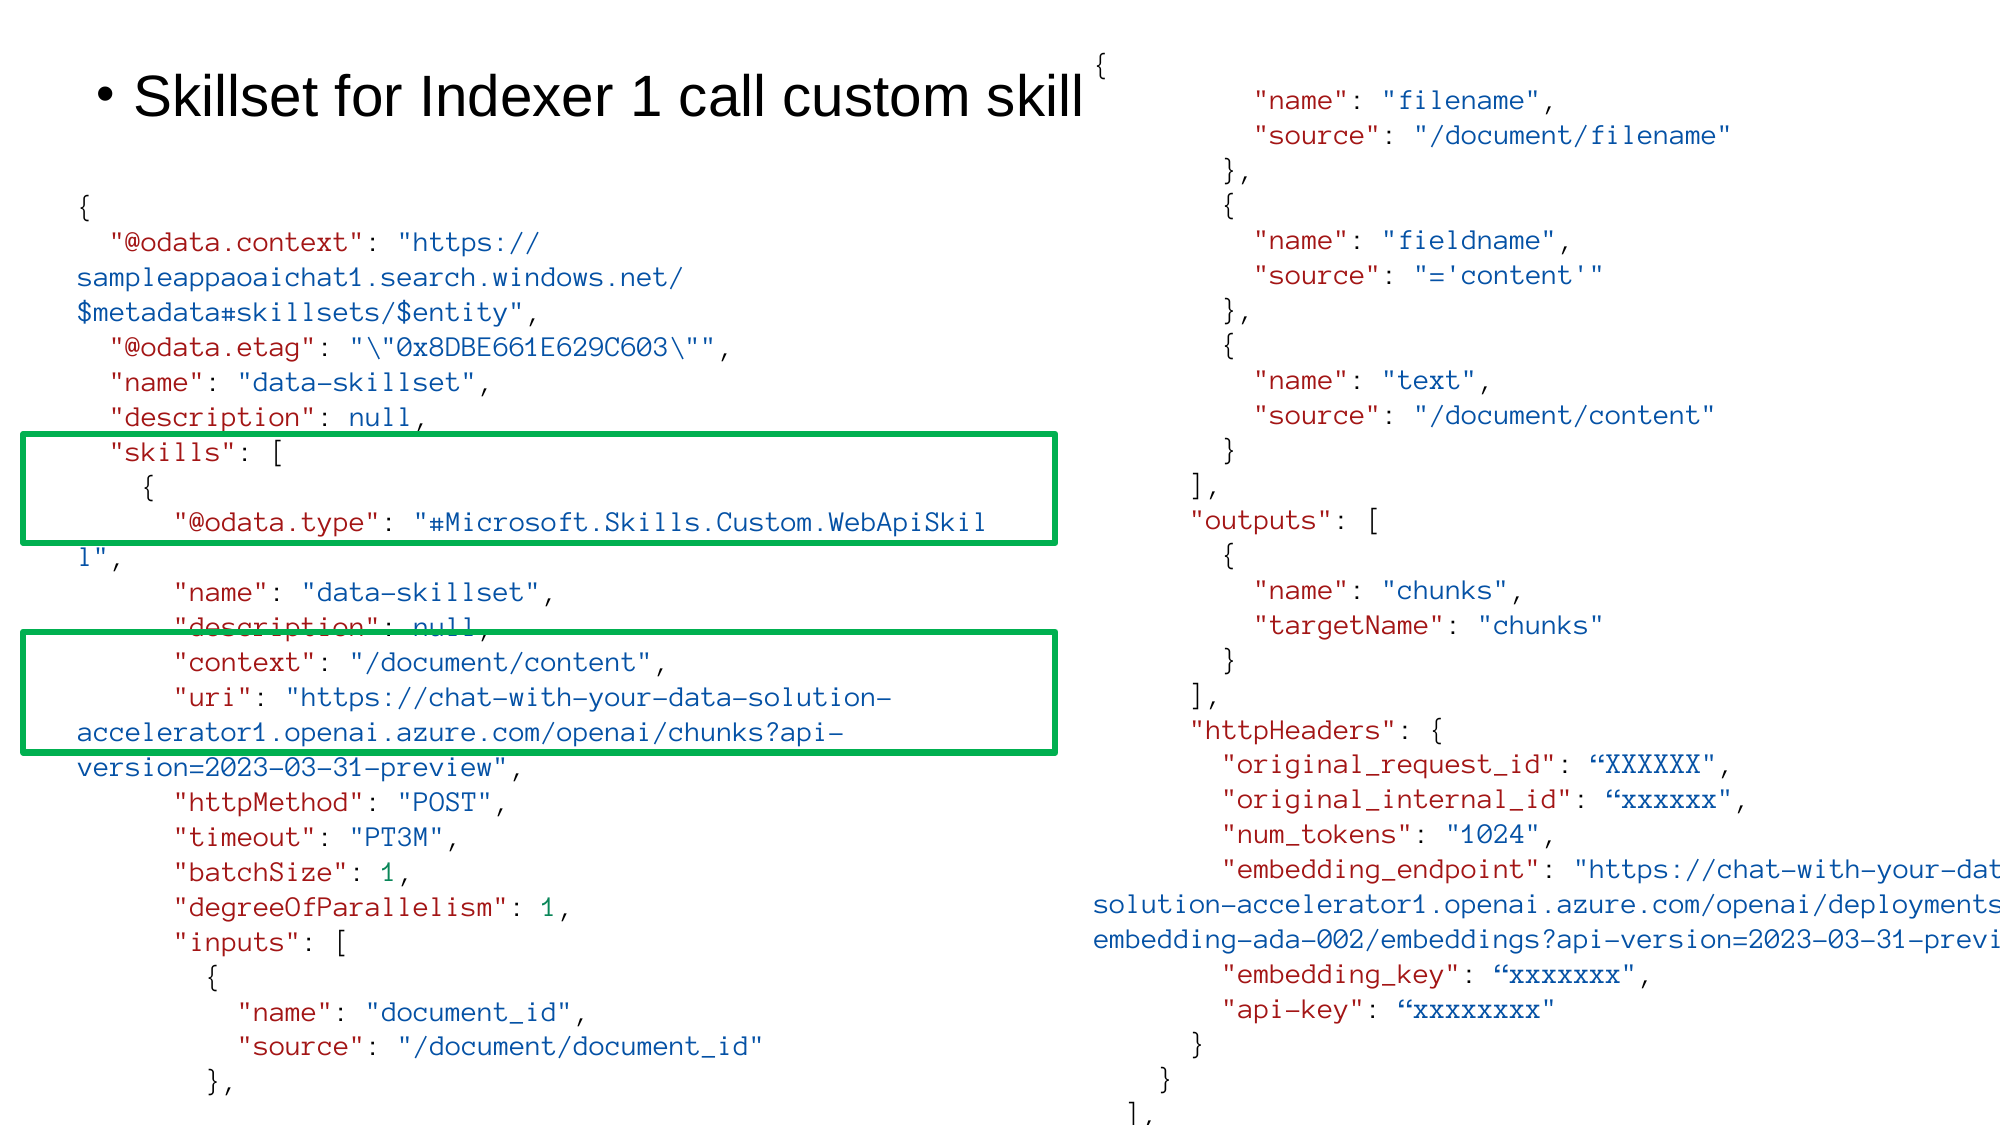

{
          "name": "filename",
          "source": "/document/filename"
        },
        {
          "name": "fieldname",
          "source": "='content'"
        },
        {
          "name": "text",
          "source": "/document/content"
        }
      ],
      "outputs": [
        {
          "name": "chunks",
          "targetName": "chunks"
        }
      ],
      "httpHeaders": {
        "original_request_id": “XXXXXX",
        "original_internal_id": “xxxxxx",
        "num_tokens": "1024",
        "embedding_endpoint": "https://chat-with-your-data-solution-accelerator1.openai.azure.com/openai/deployments/text-embedding-ada-002/embeddings?api-version=2023-03-31-preview",
        "embedding_key": “xxxxxxx",
        "api-key": “xxxxxxxx"
      }
    }
  ],

Skillset for Indexer 1 call custom skill
{
  "@odata.context": "https://sampleappaoaichat1.search.windows.net/$metadata#skillsets/$entity",
  "@odata.etag": "\"0x8DBE661E629C603\"",
  "name": "data-skillset",
  "description": null,
  "skills": [
    {
      "@odata.type": "#Microsoft.Skills.Custom.WebApiSkill",
      "name": "data-skillset",
      "description": null,
      "context": "/document/content",
      "uri": "https://chat-with-your-data-solution-accelerator1.openai.azure.com/openai/chunks?api-version=2023-03-31-preview",
      "httpMethod": "POST",
      "timeout": "PT3M",
      "batchSize": 1,
      "degreeOfParallelism": 1,
      "inputs": [
        {
          "name": "document_id",
          "source": "/document/document_id"
        },